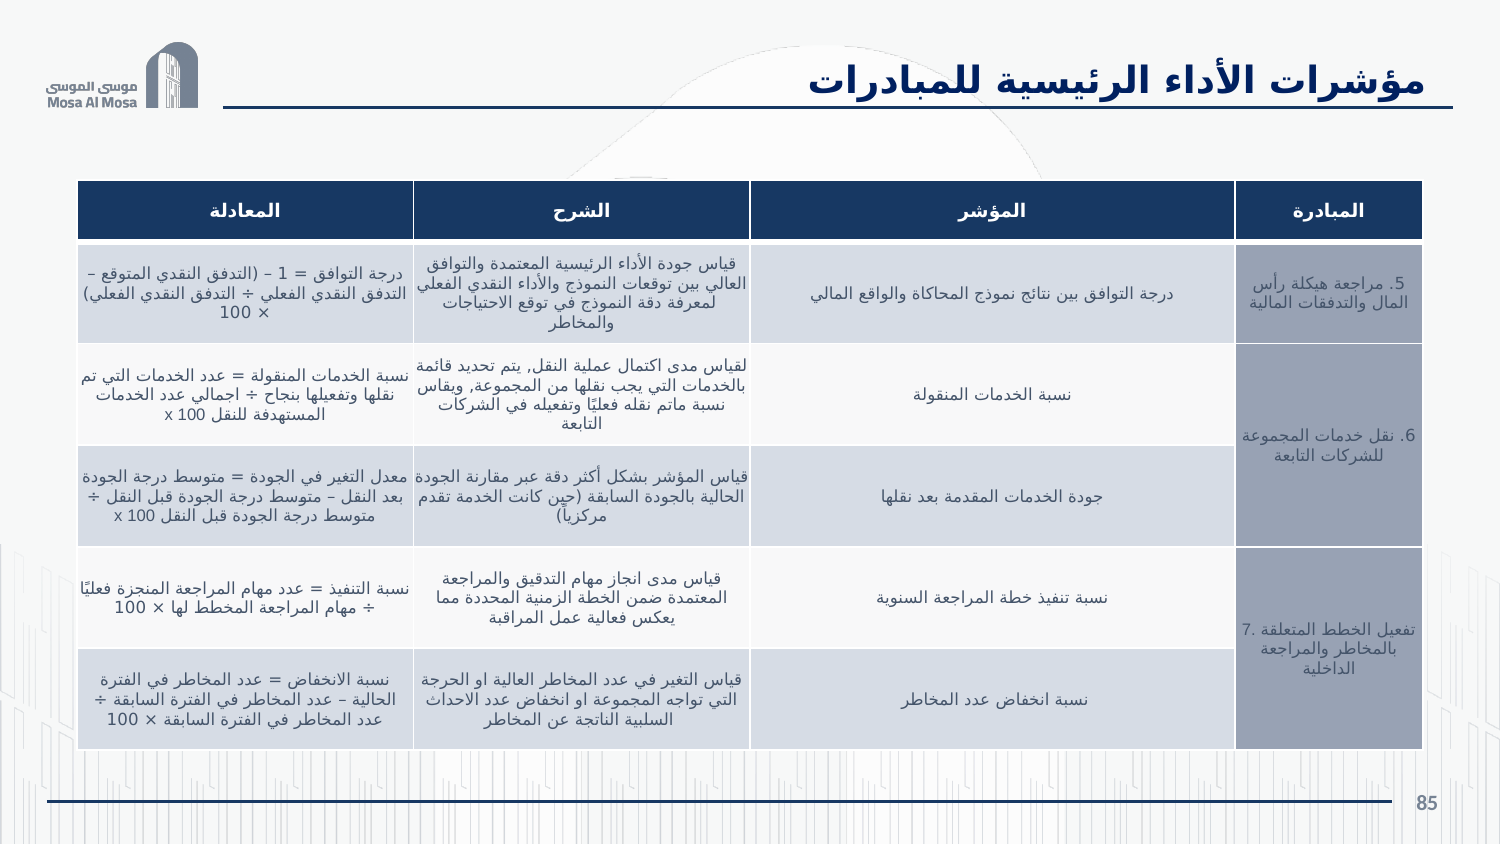

مؤشرات الأداء الرئيسية للمبادرات
| المعادلة | الشرح | المؤشر | المبادرة |
| --- | --- | --- | --- |
| درجة التوافق = 1 – (التدفق النقدي المتوقع – التدفق النقدي الفعلي ÷ التدفق النقدي الفعلي) × 100 | قياس جودة الأداء الرئيسية المعتمدة والتوافق العالي بين توقعات النموذج والأداء النقدي الفعلي لمعرفة دقة النموذج في توقع الاحتياجات والمخاطر | درجة التوافق بين نتائج نموذج المحاكاة والواقع المالي | 5. مراجعة هيكلة رأس المال والتدفقات المالية |
| نسبة الخدمات المنقولة = عدد الخدمات التي تم نقلها وتفعيلها بنجاح ÷ اجمالي عدد الخدمات المستهدفة للنقل x 100 | لقياس مدى اكتمال عملية النقل, يتم تحديد قائمة بالخدمات التي يجب نقلها من المجموعة, ويقاس نسبة ماتم نقله فعليًا وتفعيله في الشركات التابعة | نسبة الخدمات المنقولة | 6. نقل خدمات المجموعة للشركات التابعة |
| معدل التغير في الجودة = متوسط درجة الجودة بعد النقل – متوسط درجة الجودة قبل النقل ÷ متوسط درجة الجودة قبل النقل x 100 | قياس المؤشر بشكل أكثر دقة عبر مقارنة الجودة الحالية بالجودة السابقة (حين كانت الخدمة تقدم مركزياً) | جودة الخدمات المقدمة بعد نقلها |  |
| نسبة التنفيذ = عدد مهام المراجعة المنجزة فعليًا ÷ مهام المراجعة المخطط لها × 100 | قياس مدى انجاز مهام التدقيق والمراجعة المعتمدة ضمن الخطة الزمنية المحددة مما يعكس فعالية عمل المراقبة | نسبة تنفيذ خطة المراجعة السنوية | 7. تفعيل الخطط المتعلقة بالمخاطر والمراجعة الداخلية |
| نسبة الانخفاض = عدد المخاطر في الفترة الحالية – عدد المخاطر في الفترة السابقة ÷ عدد المخاطر في الفترة السابقة × 100 | قياس التغير في عدد المخاطر العالية او الحرجة التي تواجه المجموعة او انخفاض عدد الاحداث السلبية الناتجة عن المخاطر | نسبة انخفاض عدد المخاطر |  |
85